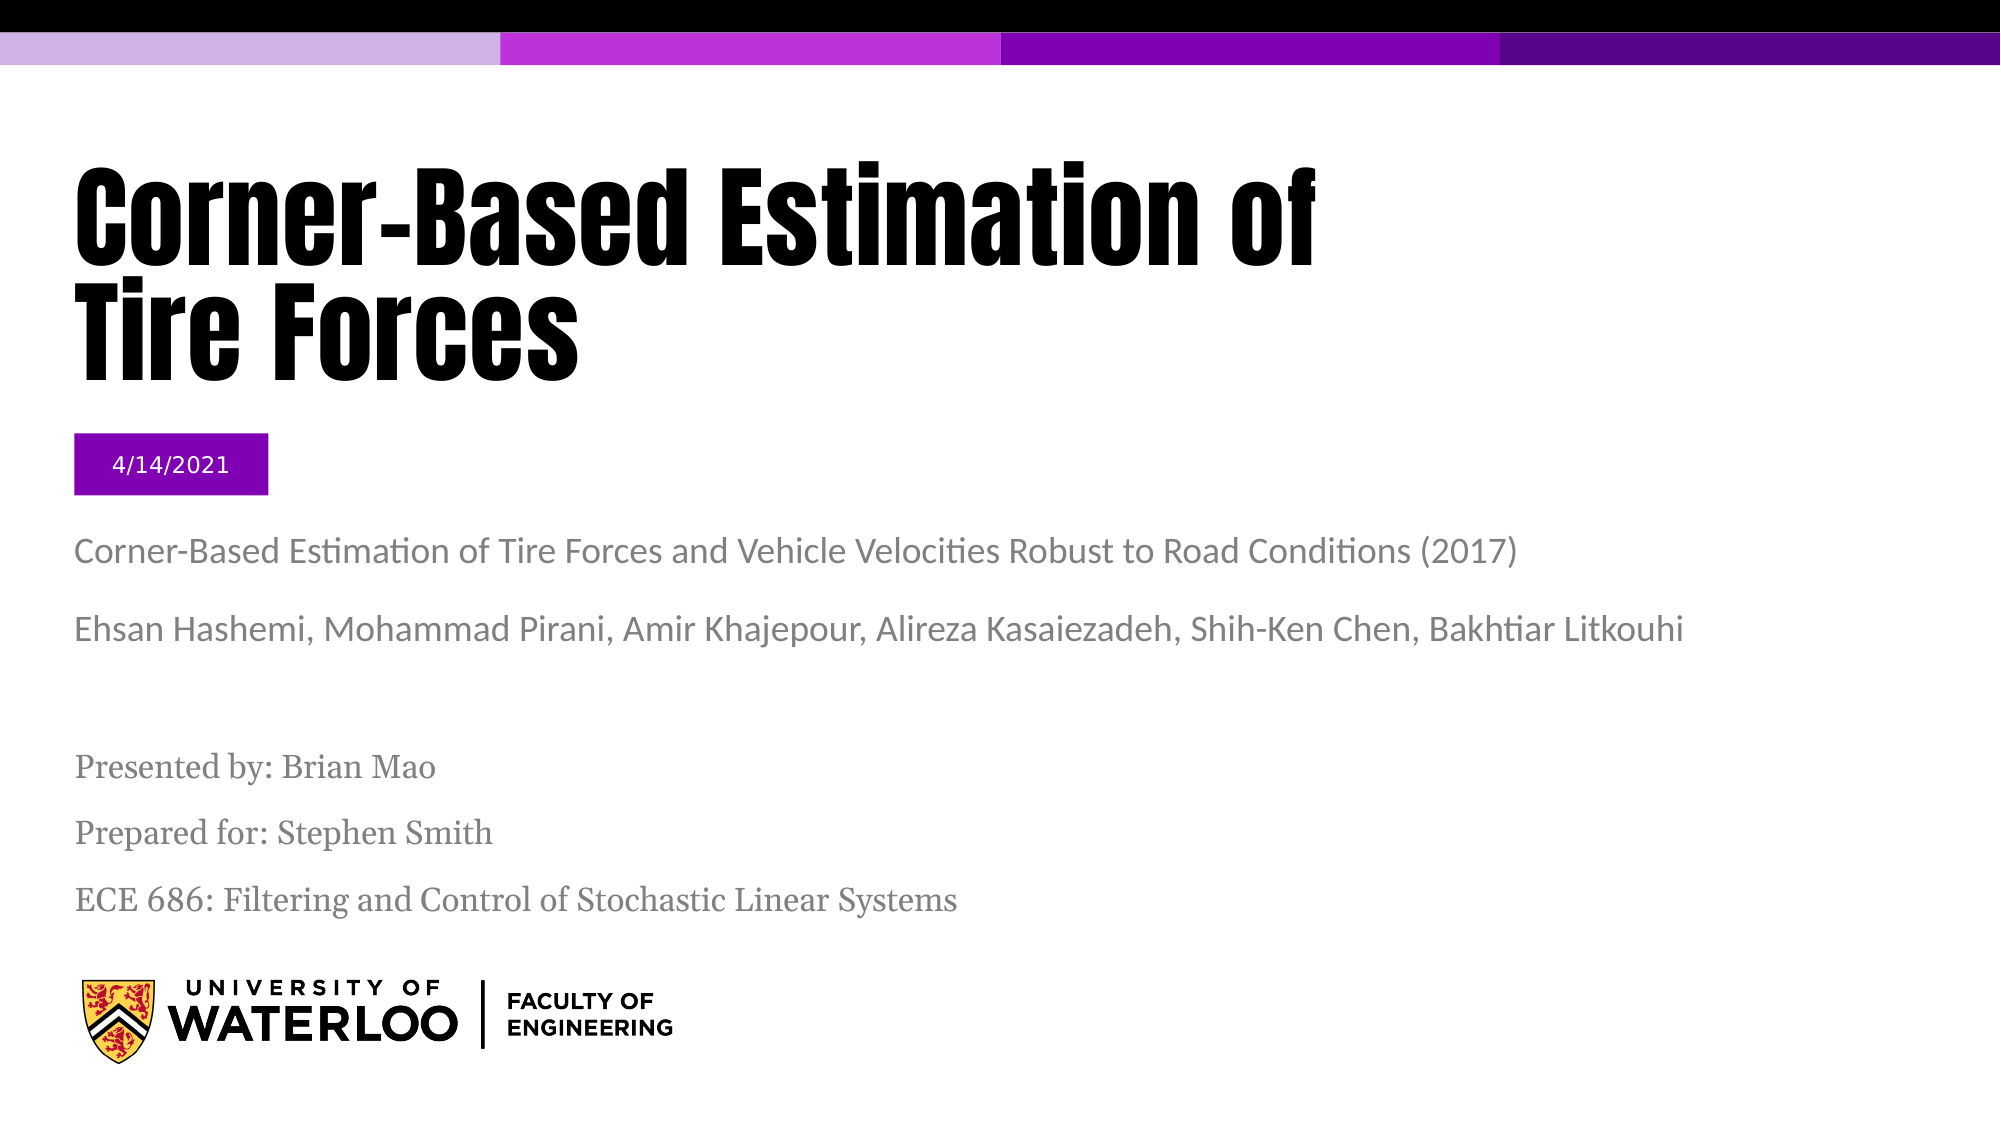

# Corner-Based Estimation of Tire Forces
4/14/2021
Corner-Based Estimation of Tire Forces and Vehicle Velocities Robust to Road Conditions (2017)
Ehsan Hashemi, Mohammad Pirani, Amir Khajepour, Alireza Kasaiezadeh, Shih-Ken Chen, Bakhtiar Litkouhi

Presented by: Brian Mao
Prepared for: Stephen Smith
ECE 686: Filtering and Control of Stochastic Linear Systems